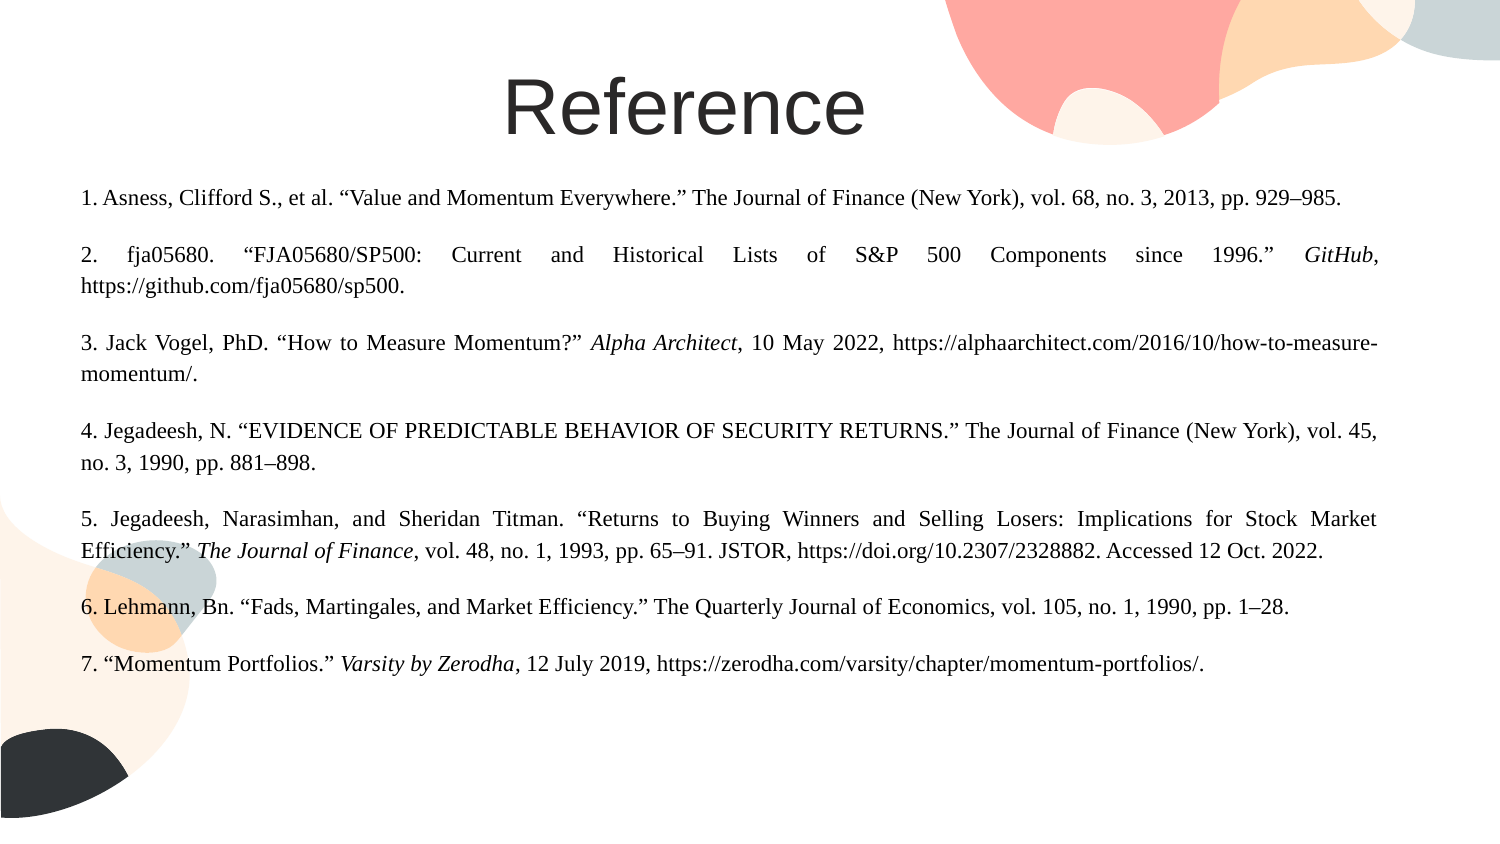

Reference
1. Asness, Clifford S., et al. “Value and Momentum Everywhere.” The Journal of Finance (New York), vol. 68, no. 3, 2013, pp. 929–985.
2. fja05680. “FJA05680/SP500: Current and Historical Lists of S&P 500 Components since 1996.” GitHub, https://github.com/fja05680/sp500.
3. Jack Vogel, PhD. “How to Measure Momentum?” Alpha Architect, 10 May 2022, https://alphaarchitect.com/2016/10/how-to-measure-momentum/.
4. Jegadeesh, N. “EVIDENCE OF PREDICTABLE BEHAVIOR OF SECURITY RETURNS.” The Journal of Finance (New York), vol. 45, no. 3, 1990, pp. 881–898.
5. Jegadeesh, Narasimhan, and Sheridan Titman. “Returns to Buying Winners and Selling Losers: Implications for Stock Market Efficiency.” The Journal of Finance, vol. 48, no. 1, 1993, pp. 65–91. JSTOR, https://doi.org/10.2307/2328882. Accessed 12 Oct. 2022.
6. Lehmann, Bn. “Fads, Martingales, and Market Efficiency.” The Quarterly Journal of Economics, vol. 105, no. 1, 1990, pp. 1–28.
7. “Momentum Portfolios.” Varsity by Zerodha, 12 July 2019, https://zerodha.com/varsity/chapter/momentum-portfolios/.